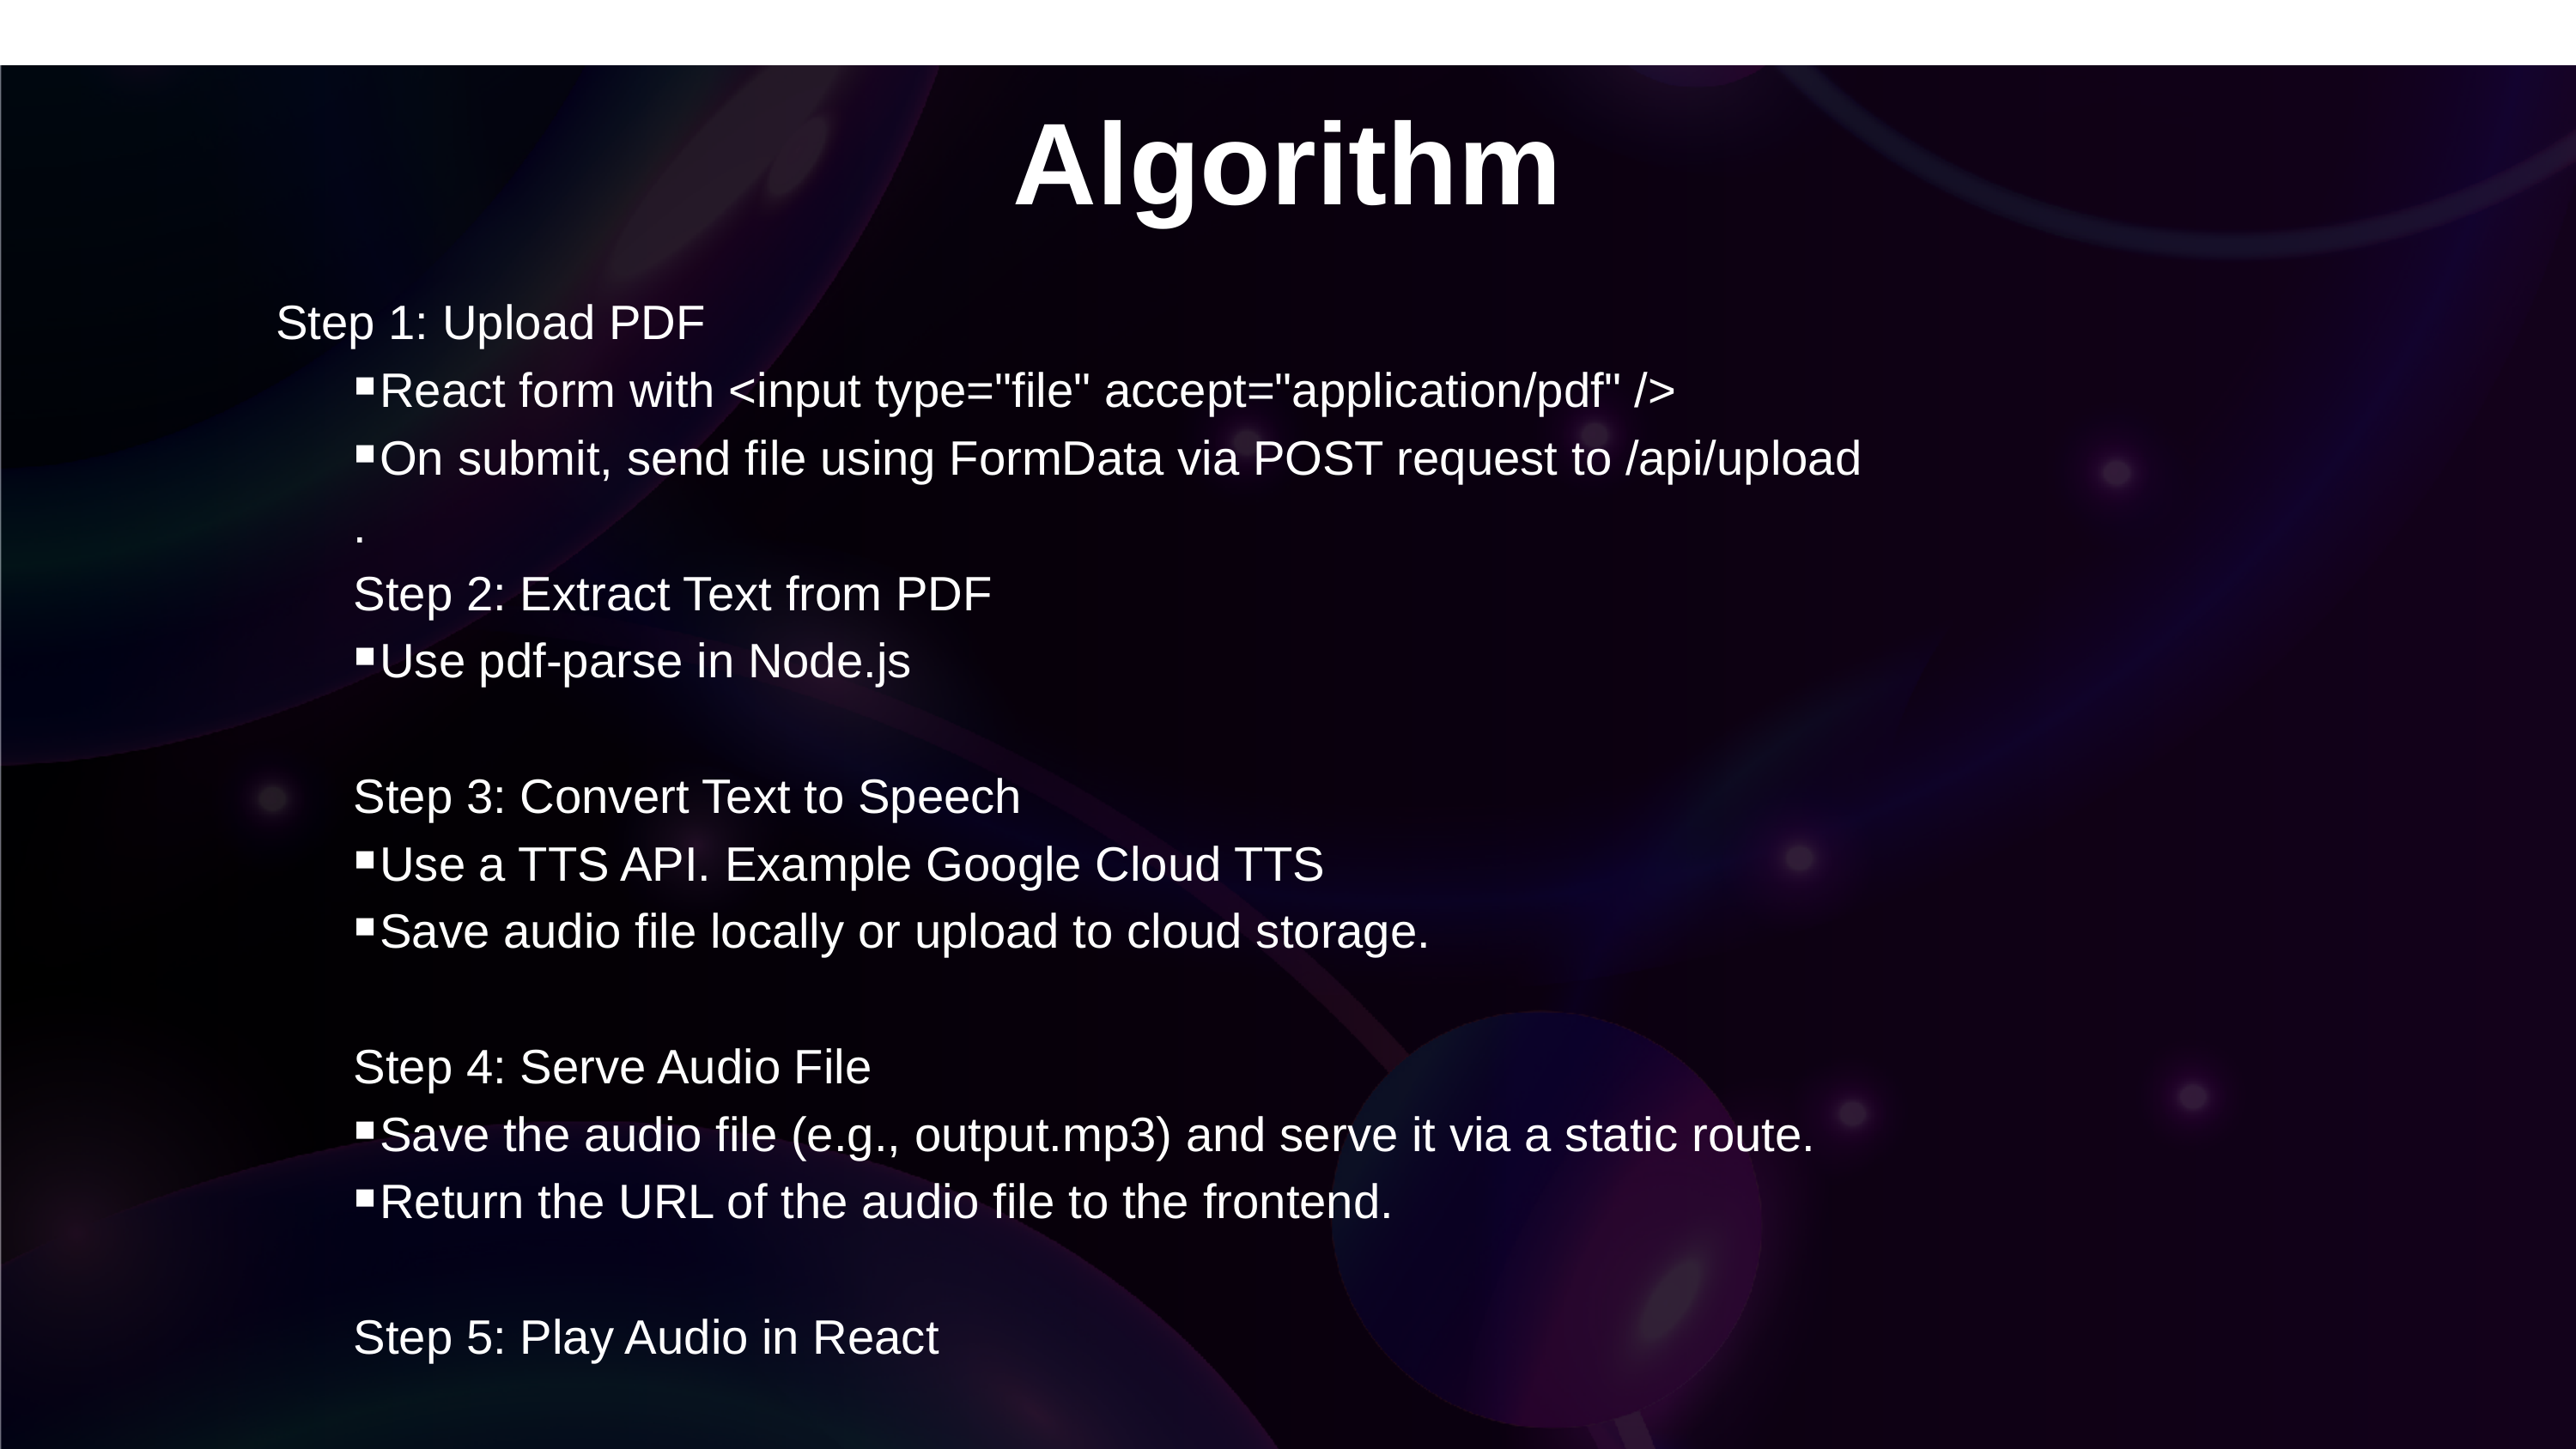

Algorithm

Step 1: Upload PDF
React form with <input type="file" accept="application/pdf" />
On submit, send file using FormData via POST request to /api/upload
.
Step 2: Extract Text from PDF
Use pdf-parse in Node.js

Step 3: Convert Text to Speech
Use a TTS API. Example Google Cloud TTS
Save audio file locally or upload to cloud storage.

Step 4: Serve Audio File
Save the audio file (e.g., output.mp3) and serve it via a static route.
Return the URL of the audio file to the frontend.

Step 5: Play Audio in React